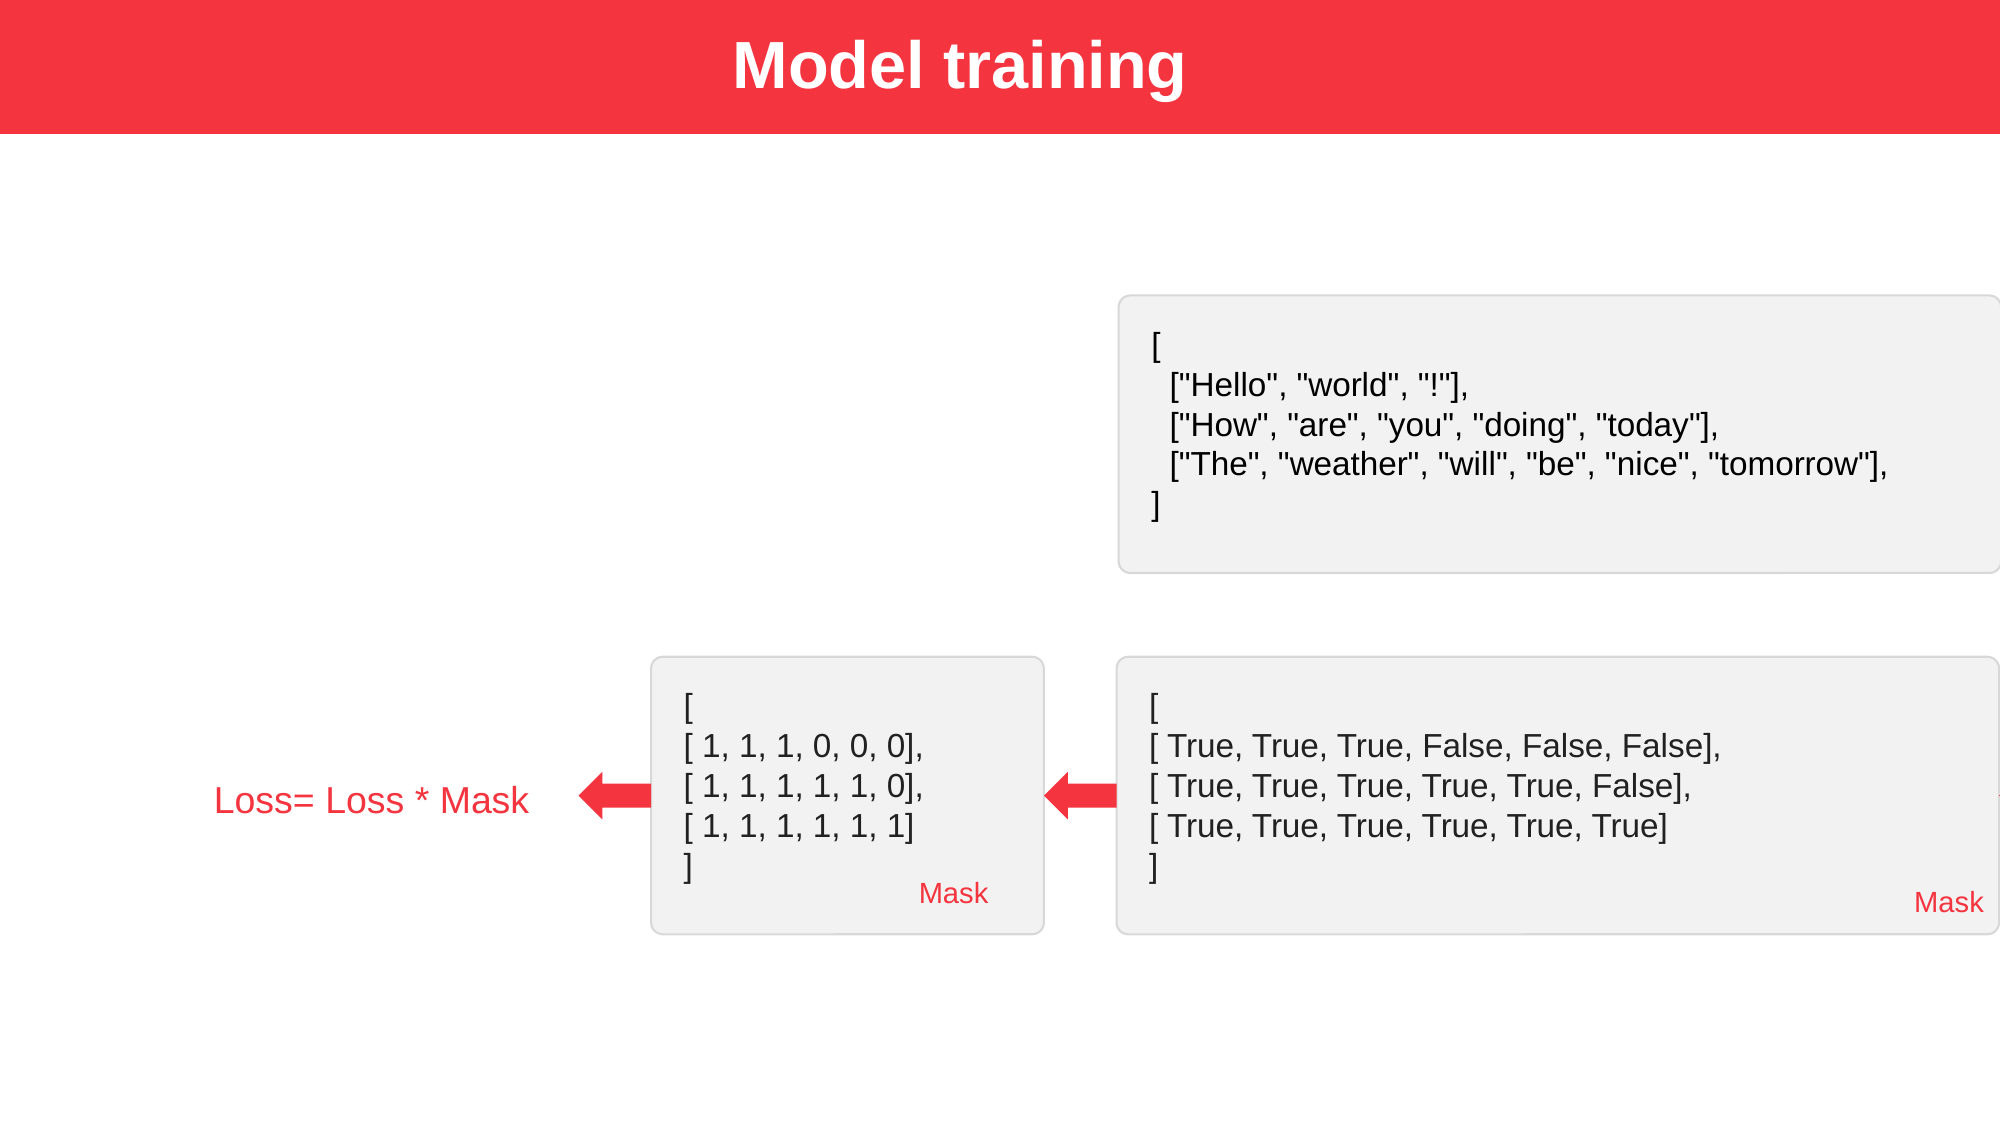

Model training

[
  ["Hello", "world", "!"],
  ["How", "are", "you", "doing", "today"],
  ["The", "weather", "will", "be", "nice", "tomorrow"],
]

[
  [71, 1331, 4231]
  [73, 8, 3215, 55, 927],
  [83, 91, 1, 645, 1253, 927],
]

Token ids

[
  [71, 1331, 4231 ,0 ,0 ,0 ]
  [73, 8, 3215, 55, 927 ,0],
  [83, 91, 1, 645, 1253, 927],
]
Padding

[
[ 1, 1, 1, 0, 0, 0],
[ 1, 1, 1, 1, 1, 0],
[ 1, 1, 1, 1, 1, 1]
]

Mask

[
[ True, True, True, False, False, False],
[ True, True, True, True, True, False],
[ True, True, True, True, True, True]
]

Mask
Loss= Loss * Mask